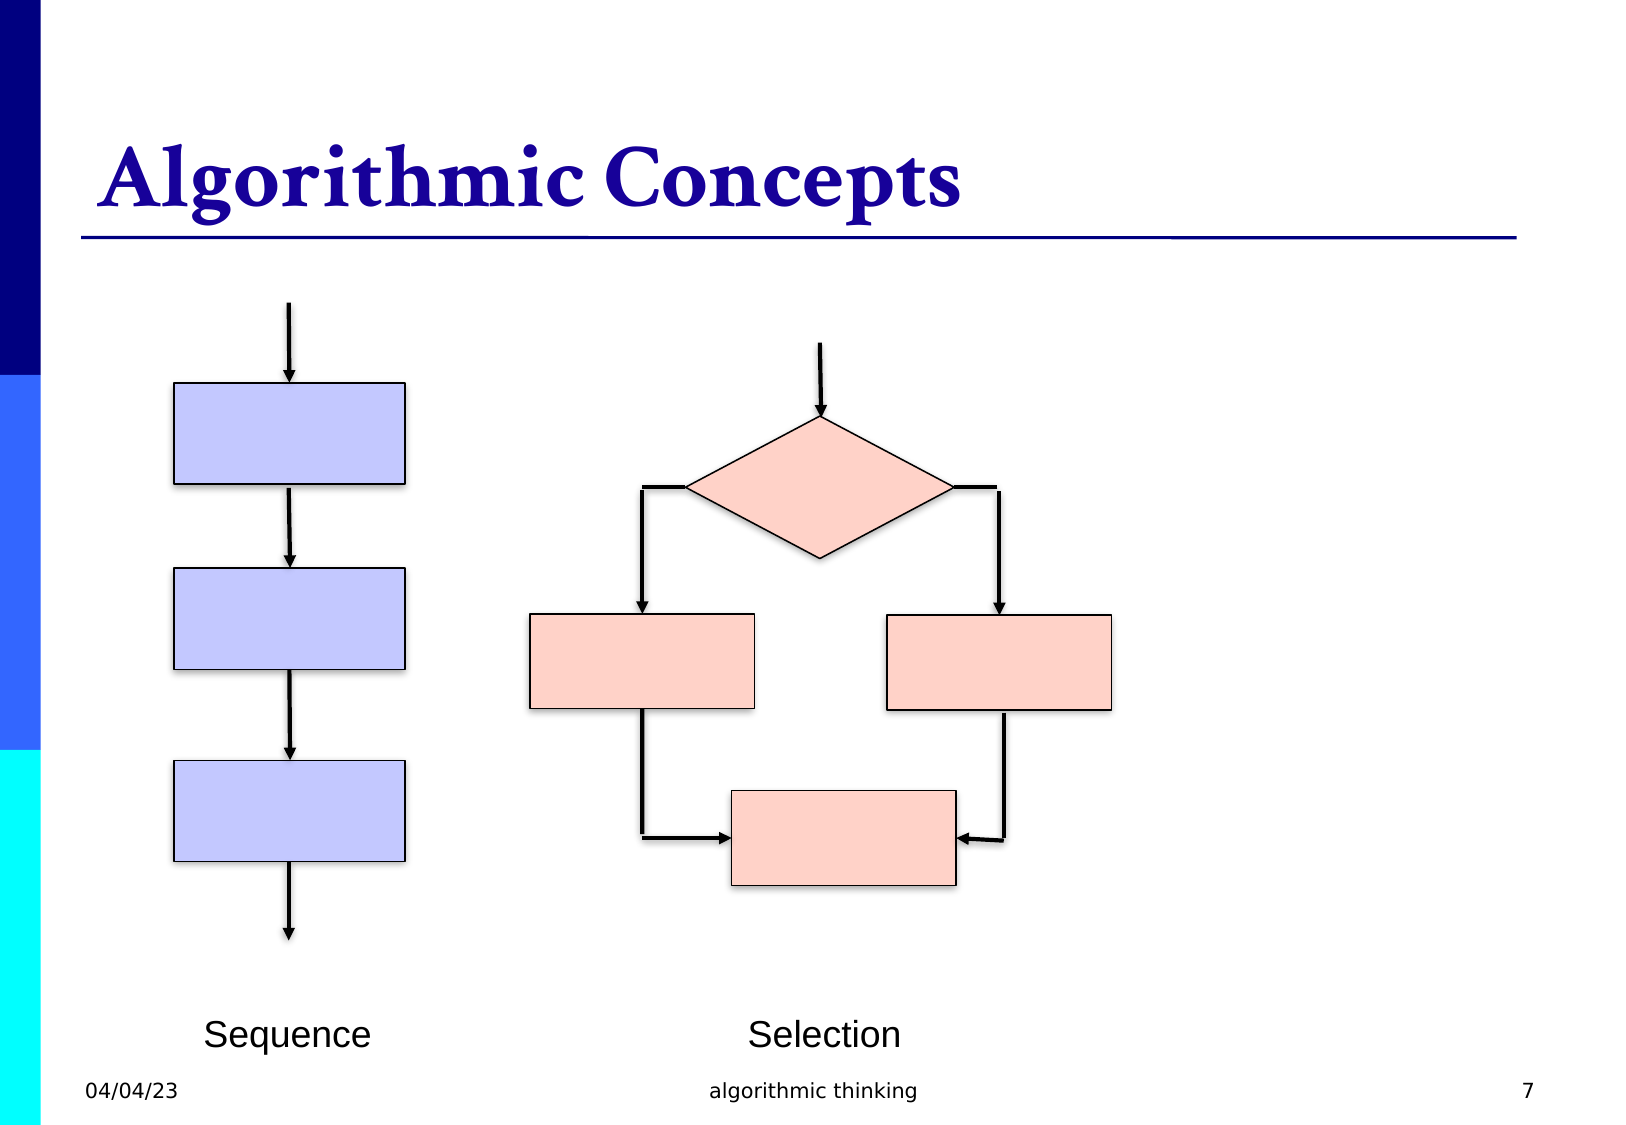

# Algorithmic Concepts

Sequence
Selection
04/04/23
algorithmic thinking
7